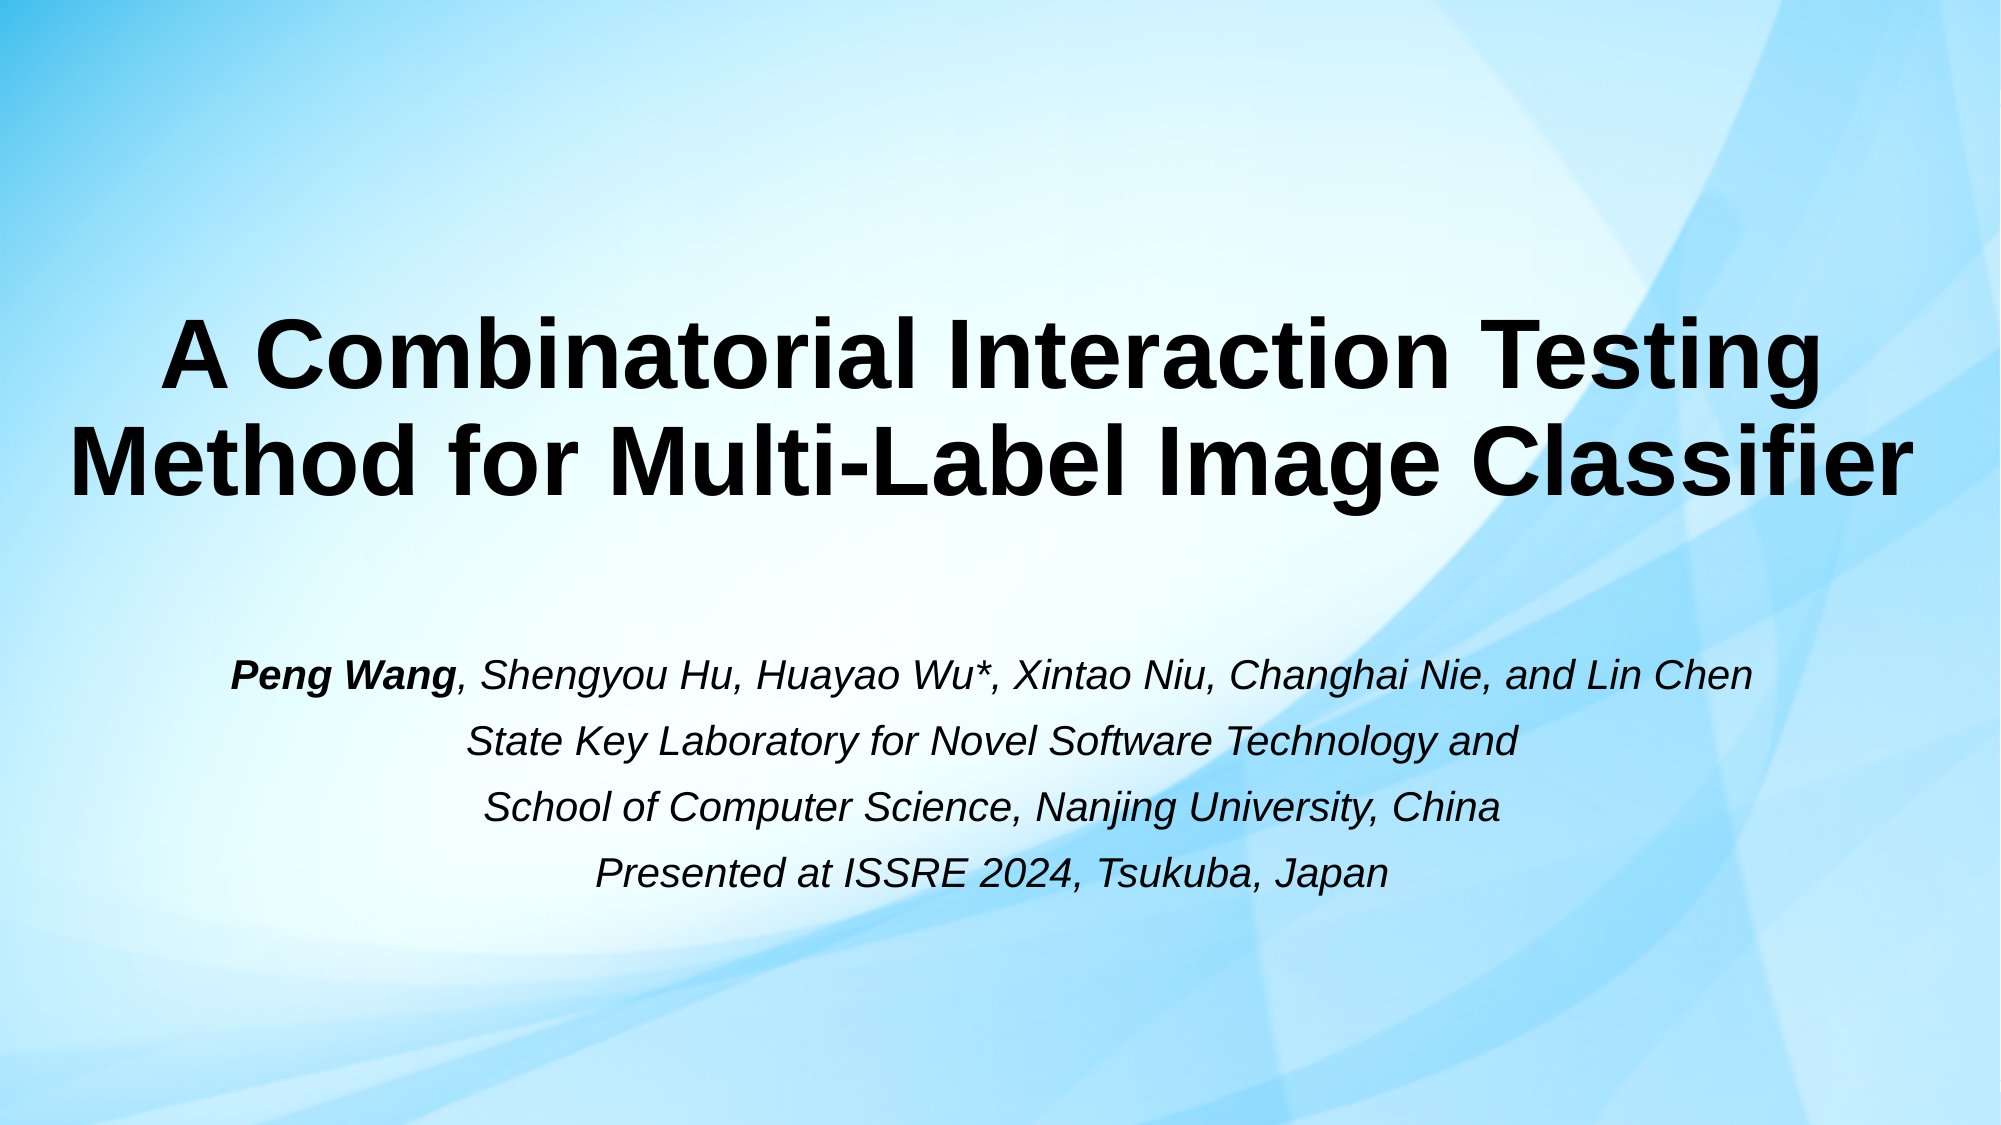

# A Combinatorial Interaction Testing Method for Multi-Label Image Classifier
Peng Wang, Shengyou Hu, Huayao Wu*, Xintao Niu, Changhai Nie, and Lin Chen
State Key Laboratory for Novel Software Technology and
School of Computer Science, Nanjing University, China
Presented at ISSRE 2024, Tsukuba, Japan